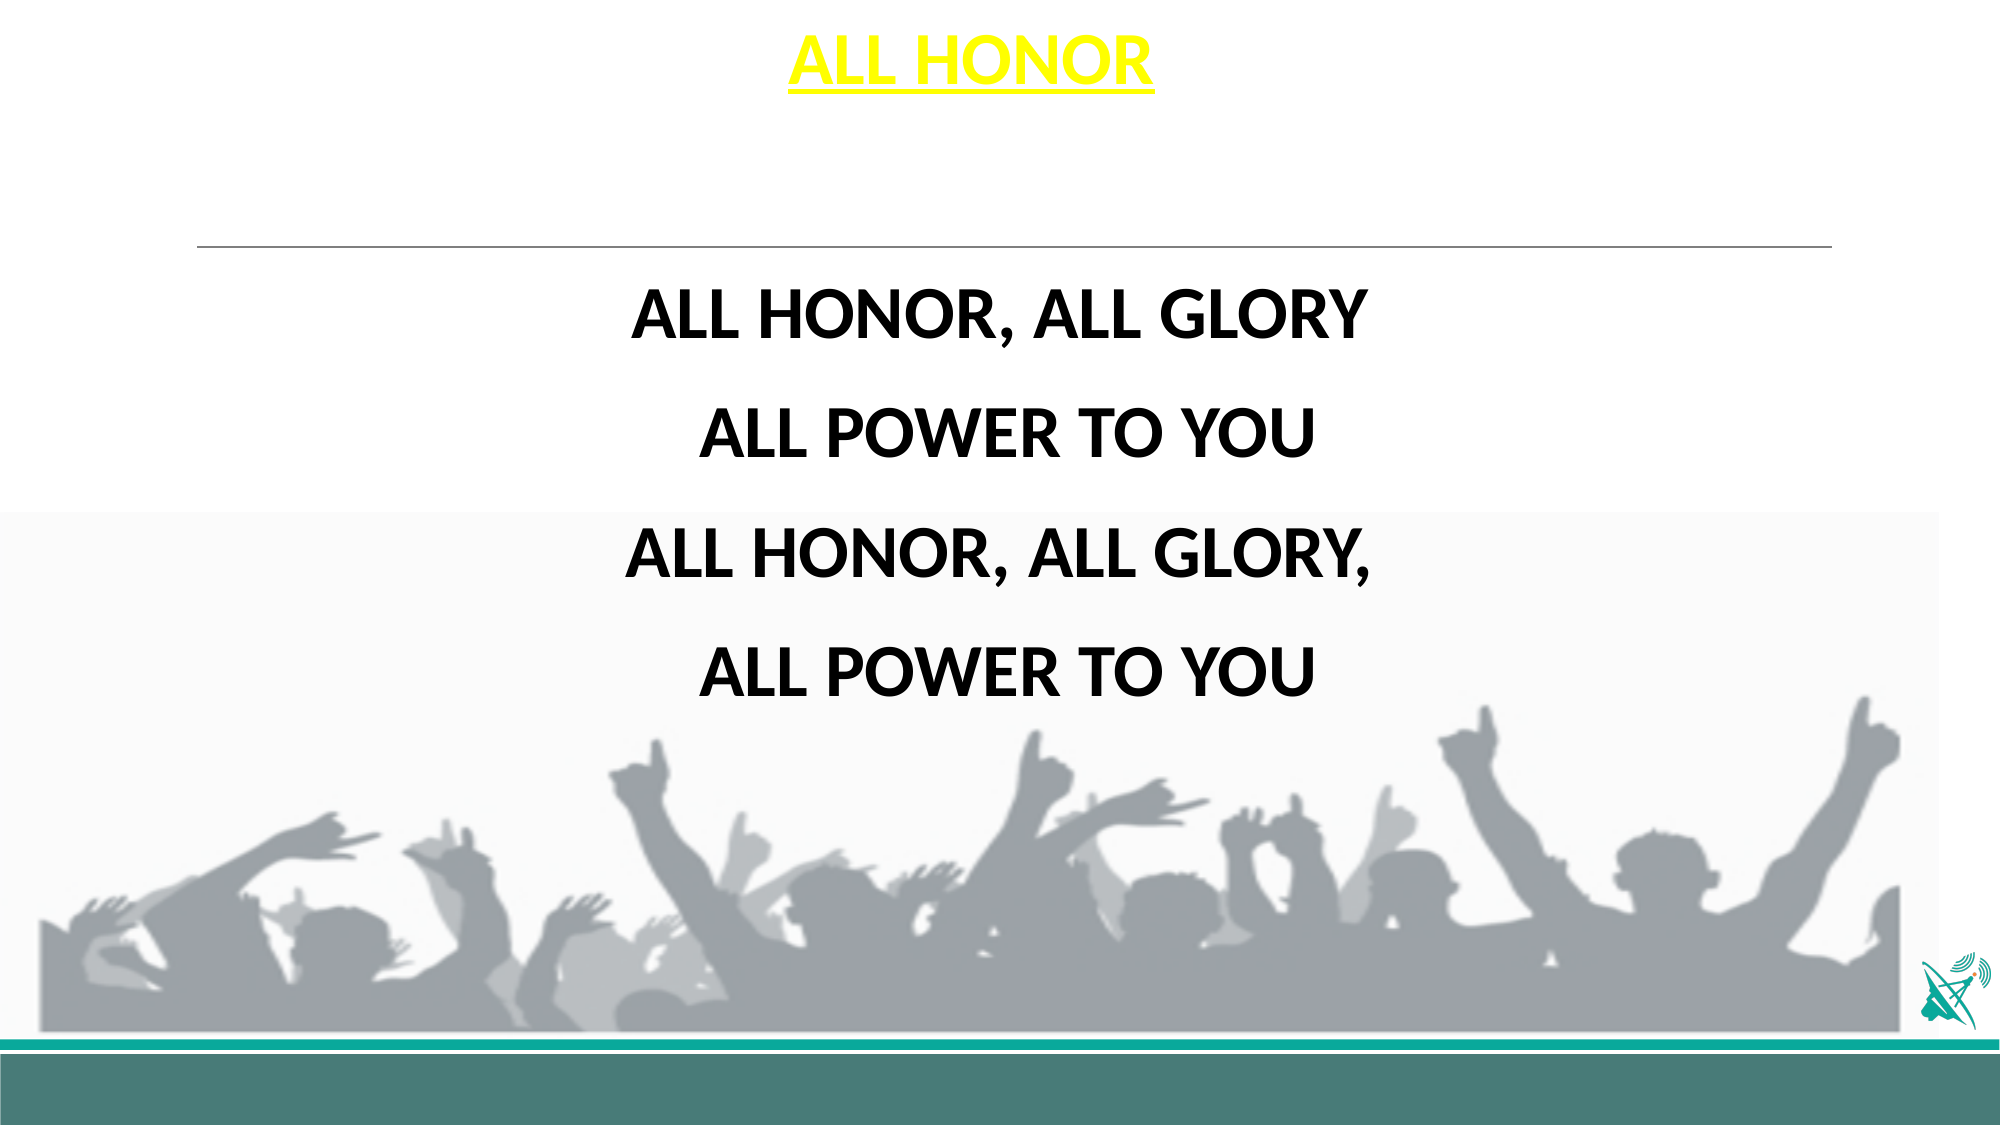

# ALL HONOR
ALL HONOR, ALL GLORY
ALL POWER TO YOU
ALL HONOR, ALL GLORY,
ALL POWER TO YOU